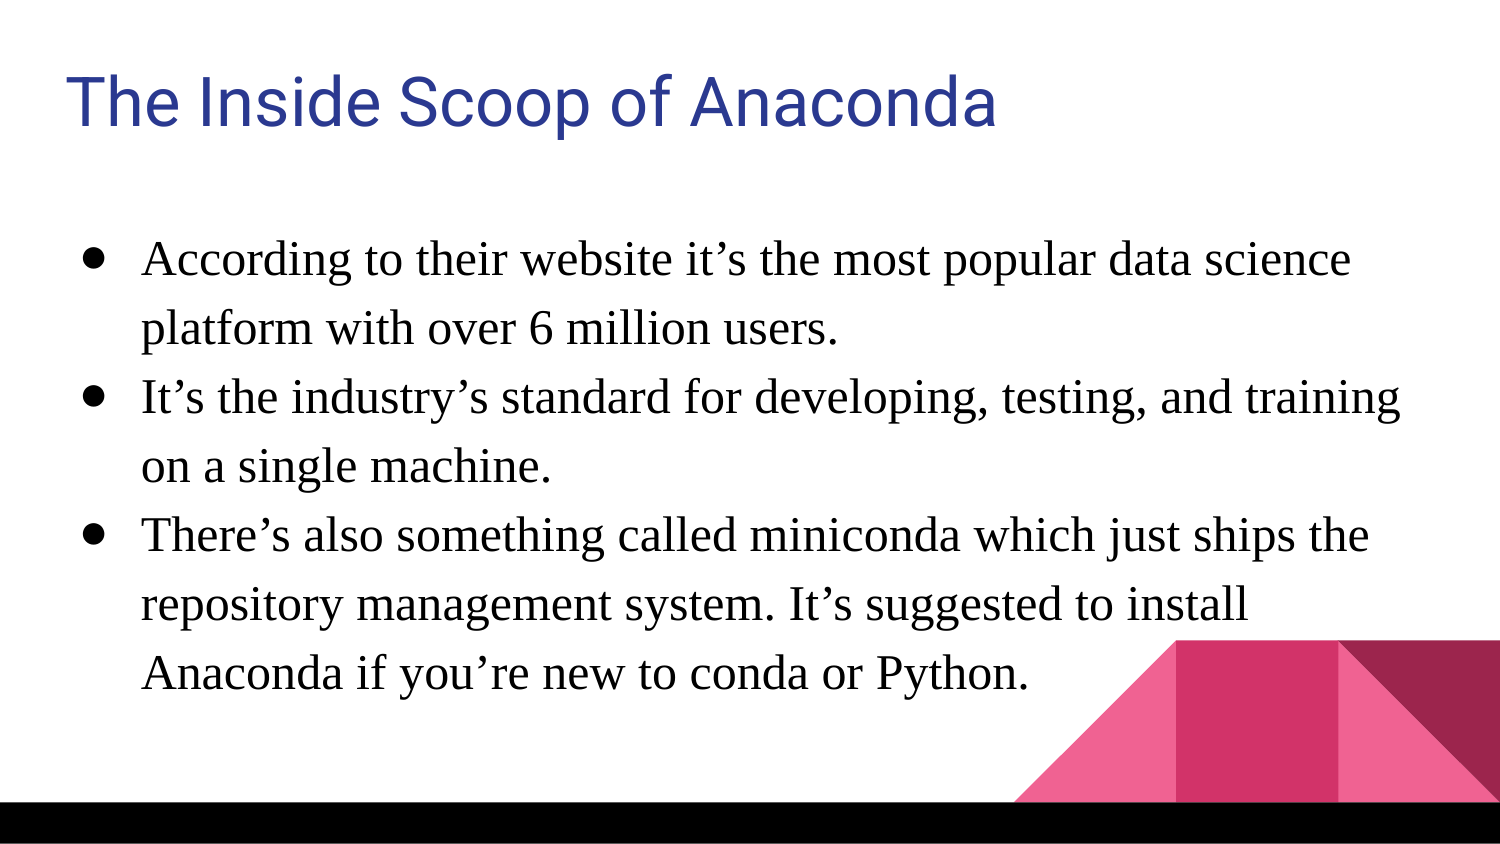

The Inside Scoop of Anaconda
According to their website it’s the most popular data science platform with over 6 million users.
It’s the industry’s standard for developing, testing, and training on a single machine.
There’s also something called miniconda which just ships the repository management system. It’s suggested to install Anaconda if you’re new to conda or Python.